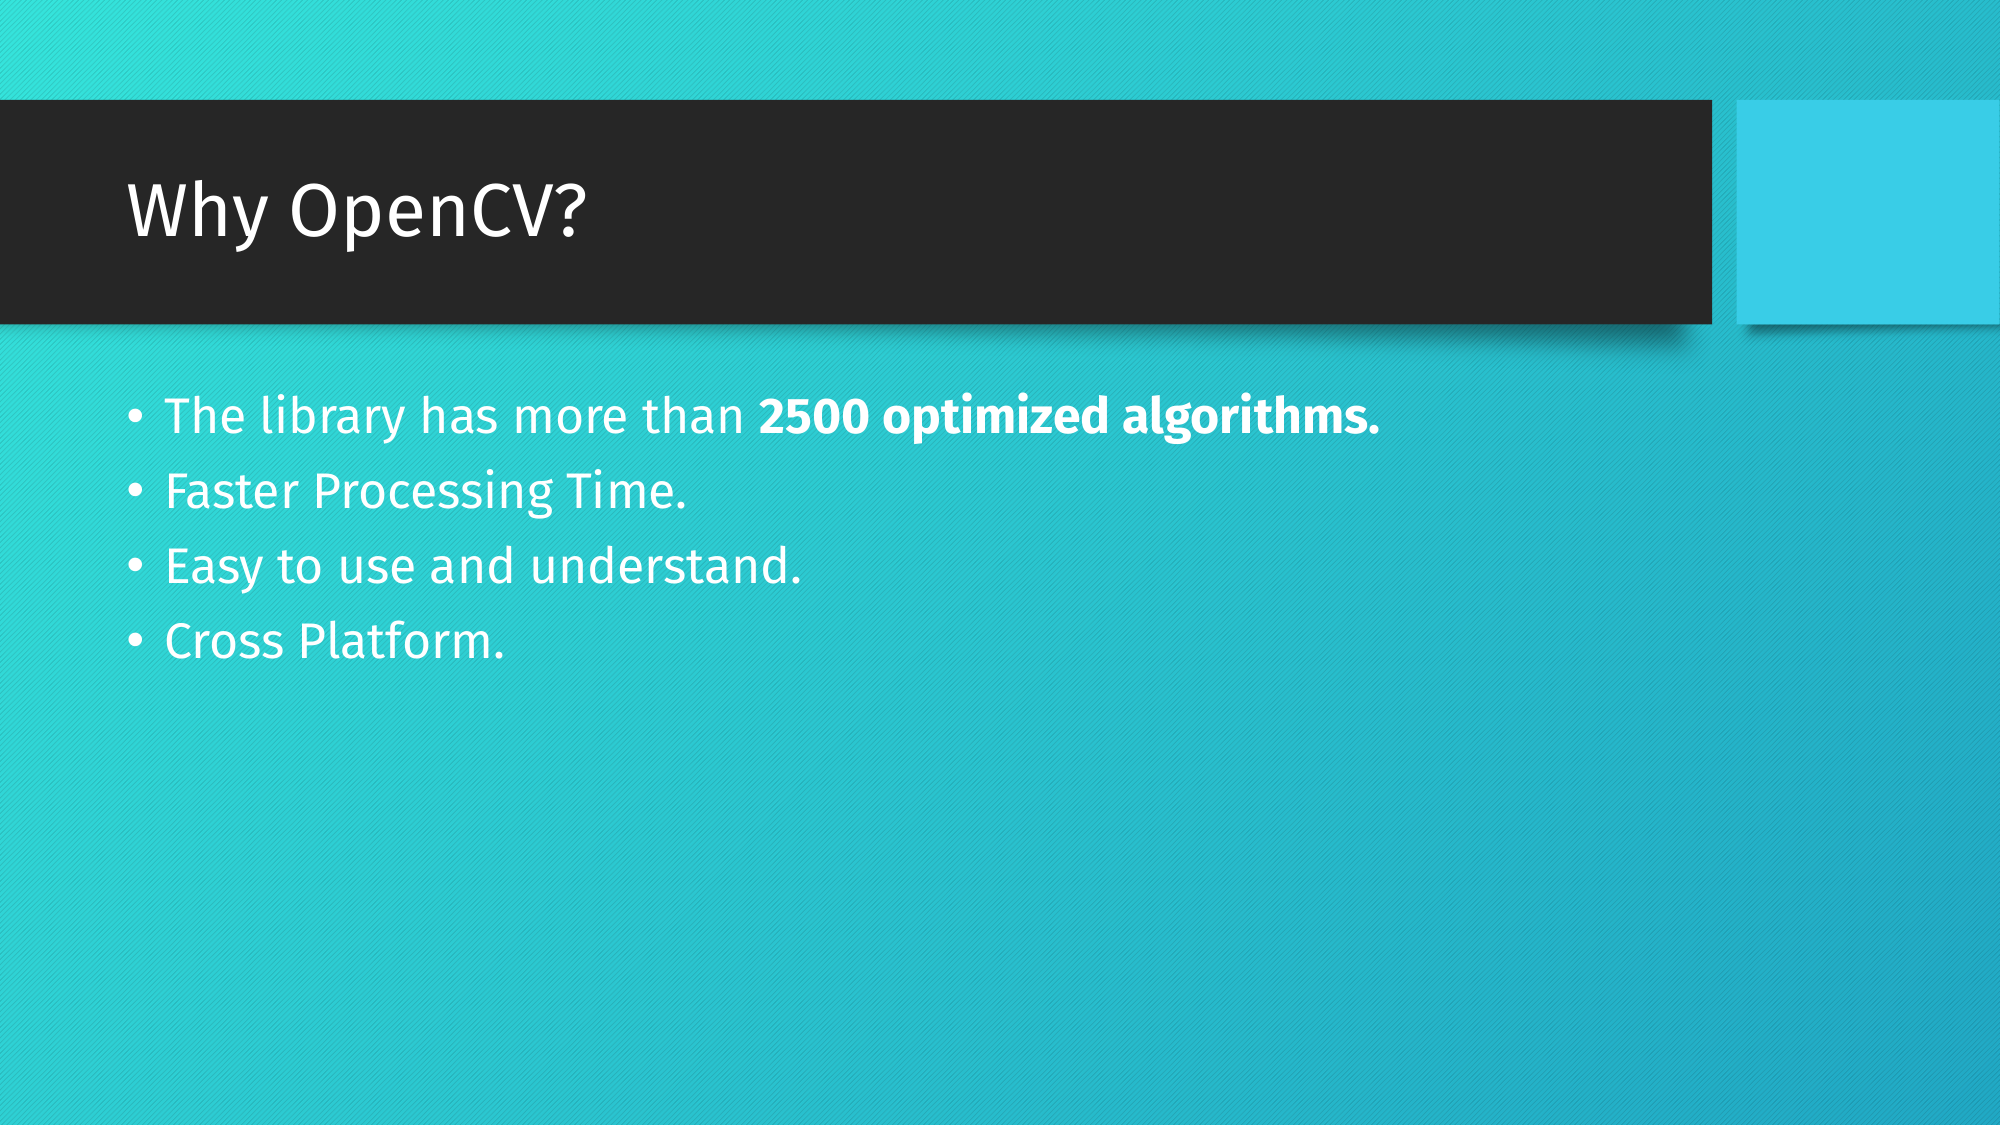

# Why OpenCV?
The library has more than 2500 optimized algorithms.
Faster Processing Time.
Easy to use and understand.
Cross Platform.